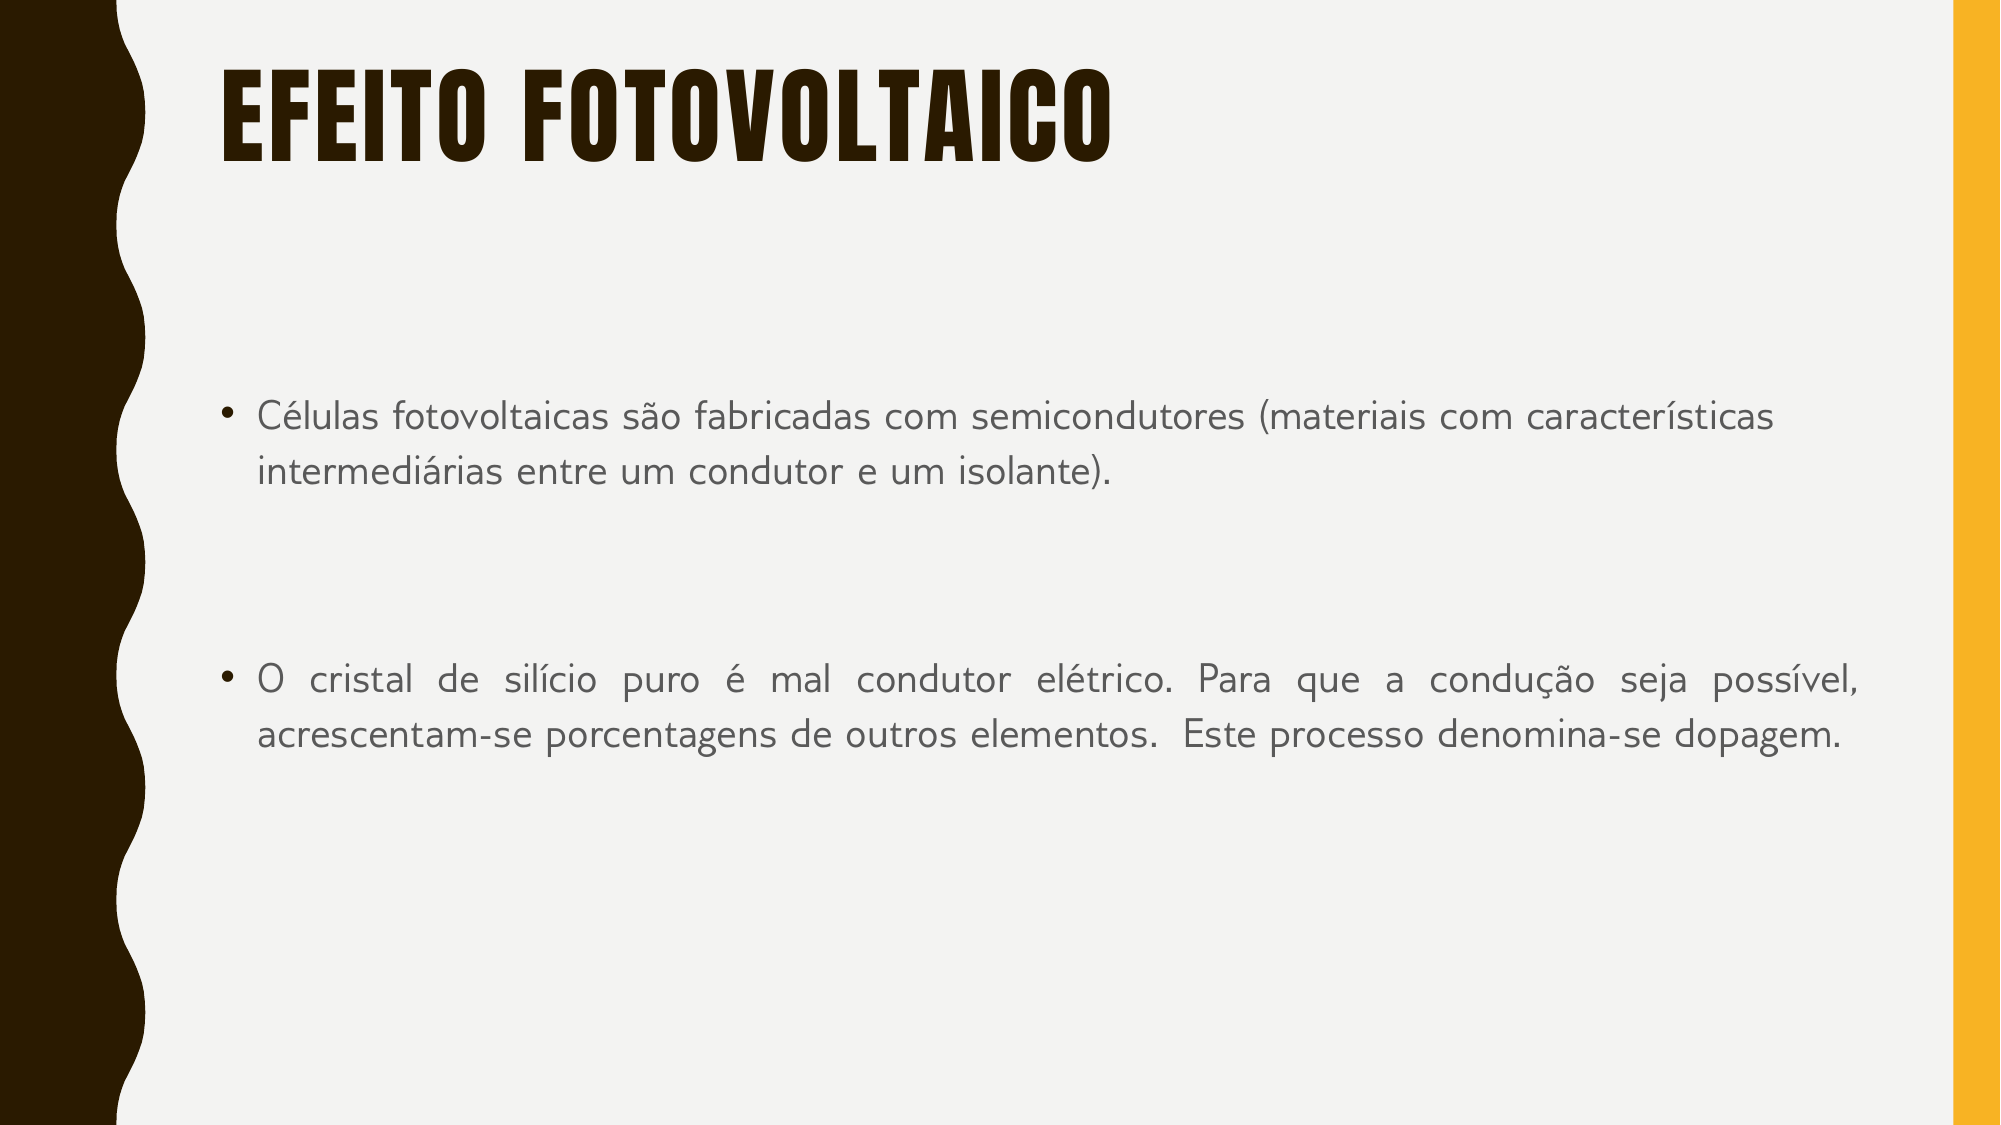

# EFEITO fotovoltaico
Células fotovoltaicas são fabricadas com semicondutores (materiais com características intermediárias entre um condutor e um isolante).

O cristal de silício puro é mal condutor elétrico. Para que a condução seja possível, acrescentam-se porcentagens de outros elementos.  Este processo denomina-se dopagem.